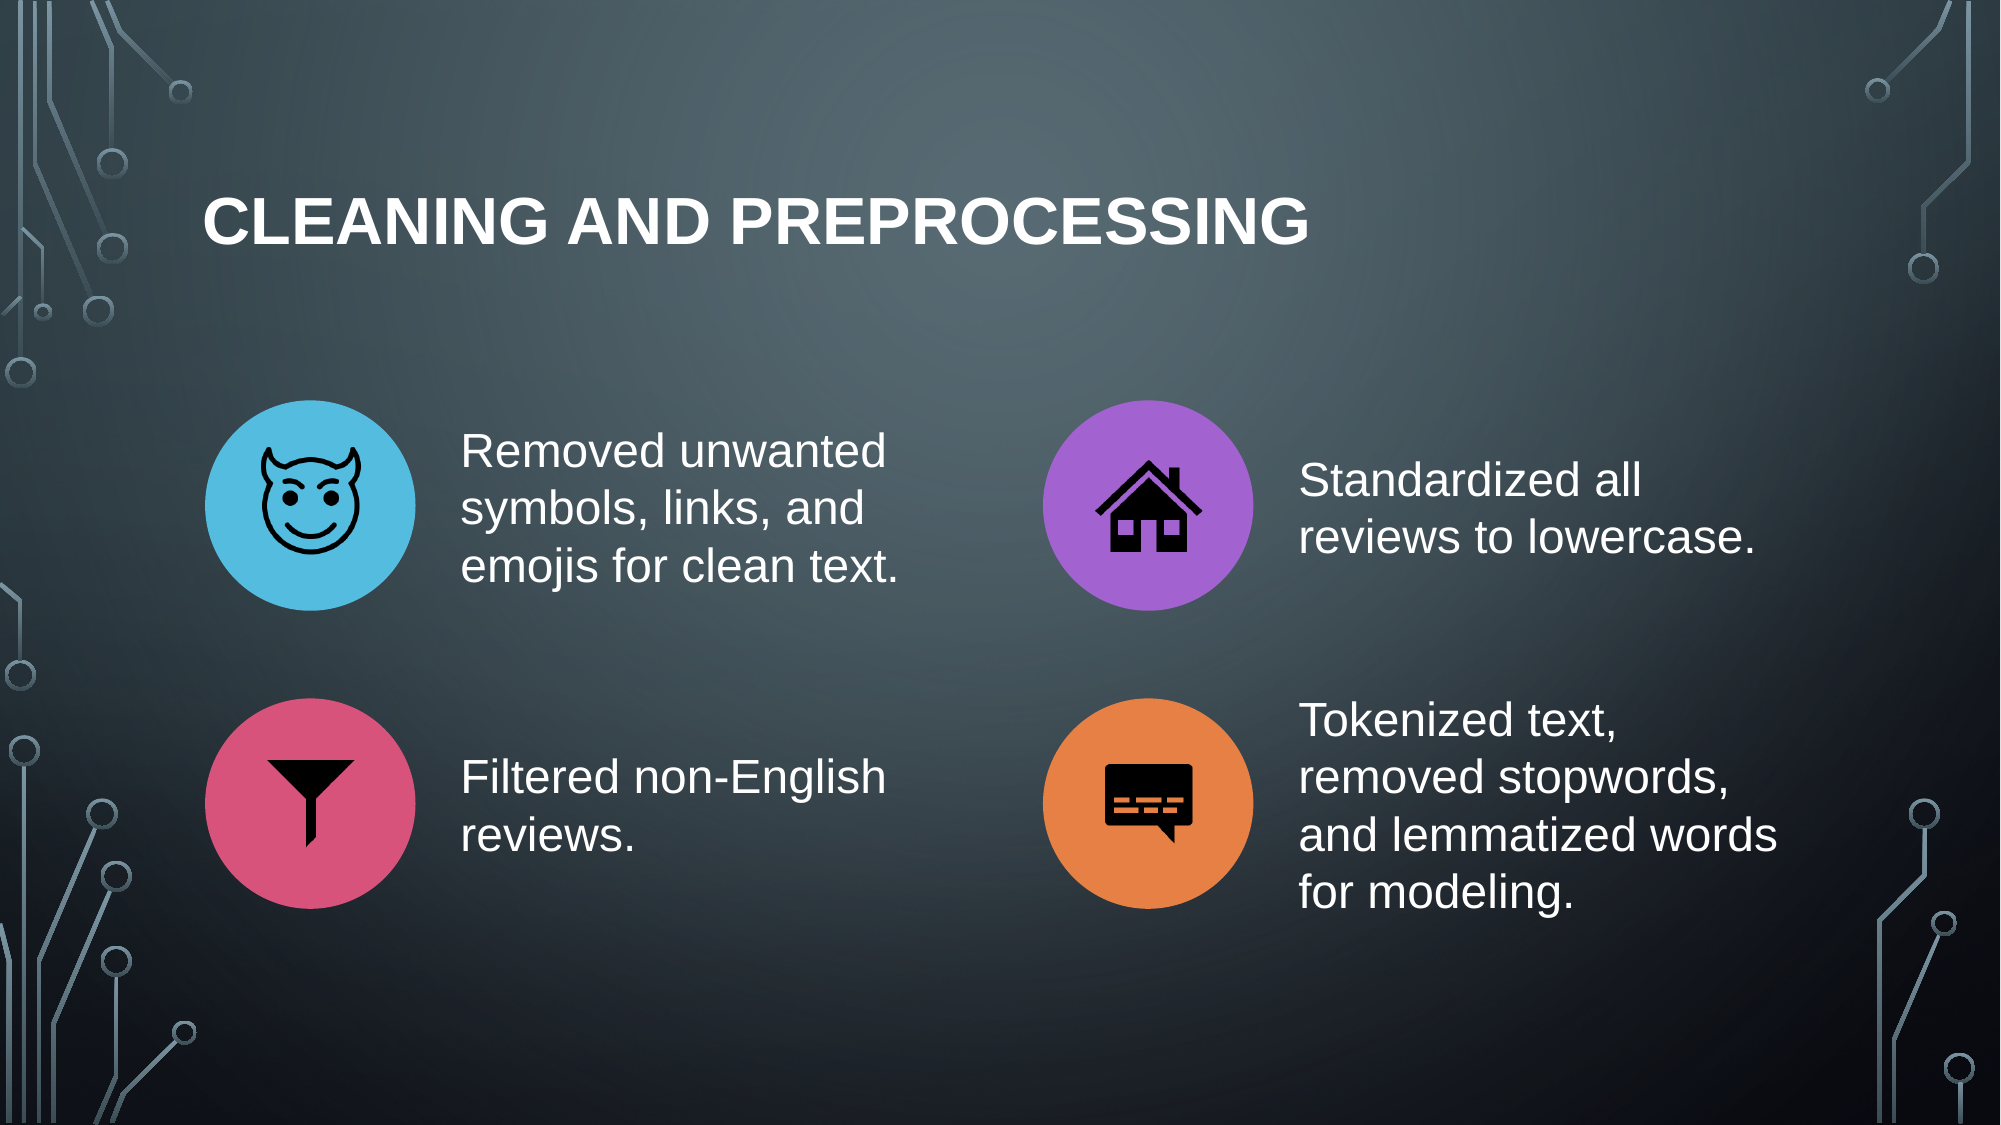

# Cleaning and Preprocessing
Removed unwanted symbols, links, and emojis for clean text.
Standardized all reviews to lowercase.
Filtered non-English reviews.
Tokenized text, removed stopwords, and lemmatized words for modeling.